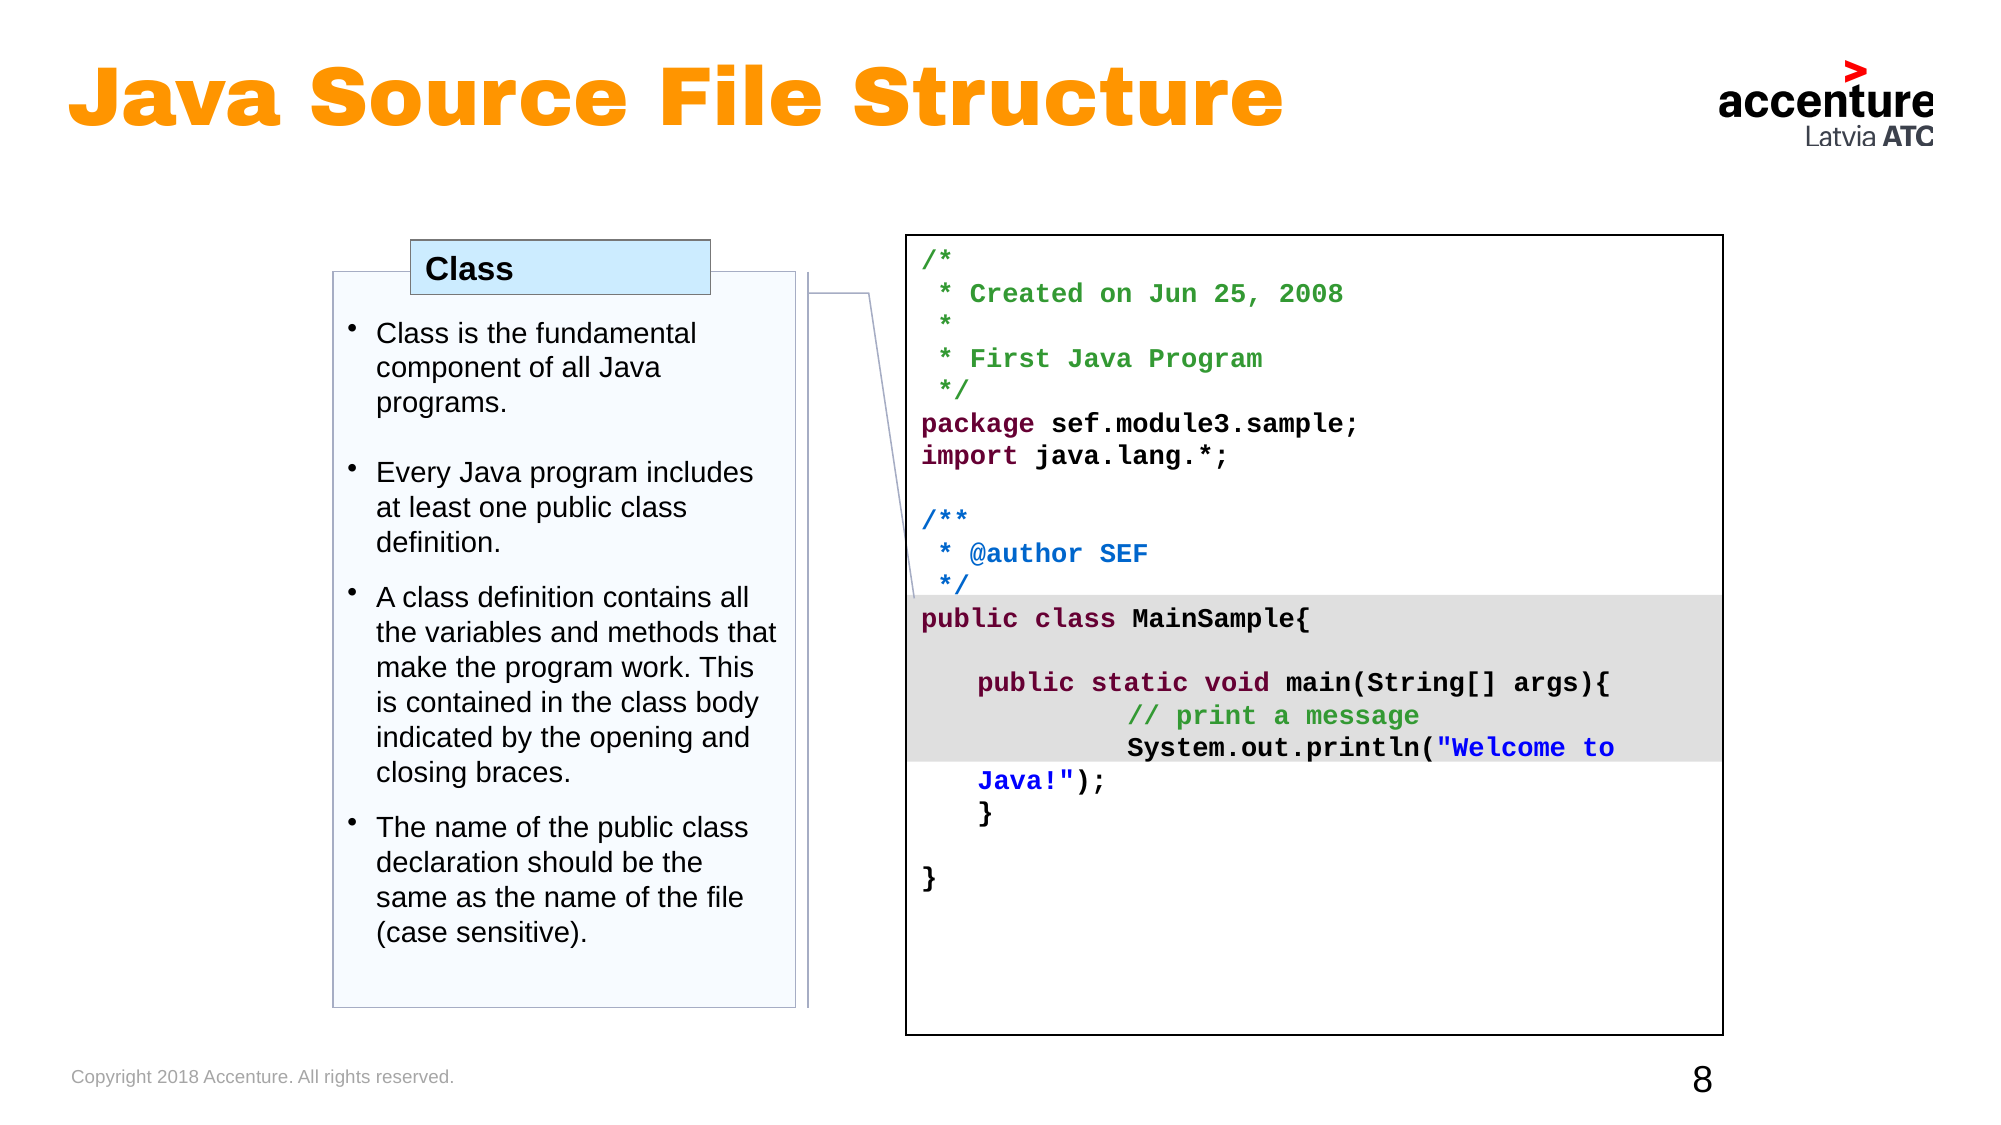

Java Source File Structure

/*
 * Created on Jun 25, 2008
 *
 * First Java Program
 */
package sef.module3.sample;
import java.lang.*;

/**
 * @author SEF
 */
public class MainSample{

	public static void main(String[] args){
		// print a message
		System.out.println("Welcome to Java!");
	}

}

Class

Class is the fundamental component of all Java programs.

Every Java program includes at least one public class definition.

A class definition contains all the variables and methods that make the program work. This is contained in the class body indicated by the opening and closing braces.

The name of the public class declaration should be the same as the name of the file (case sensitive).

8